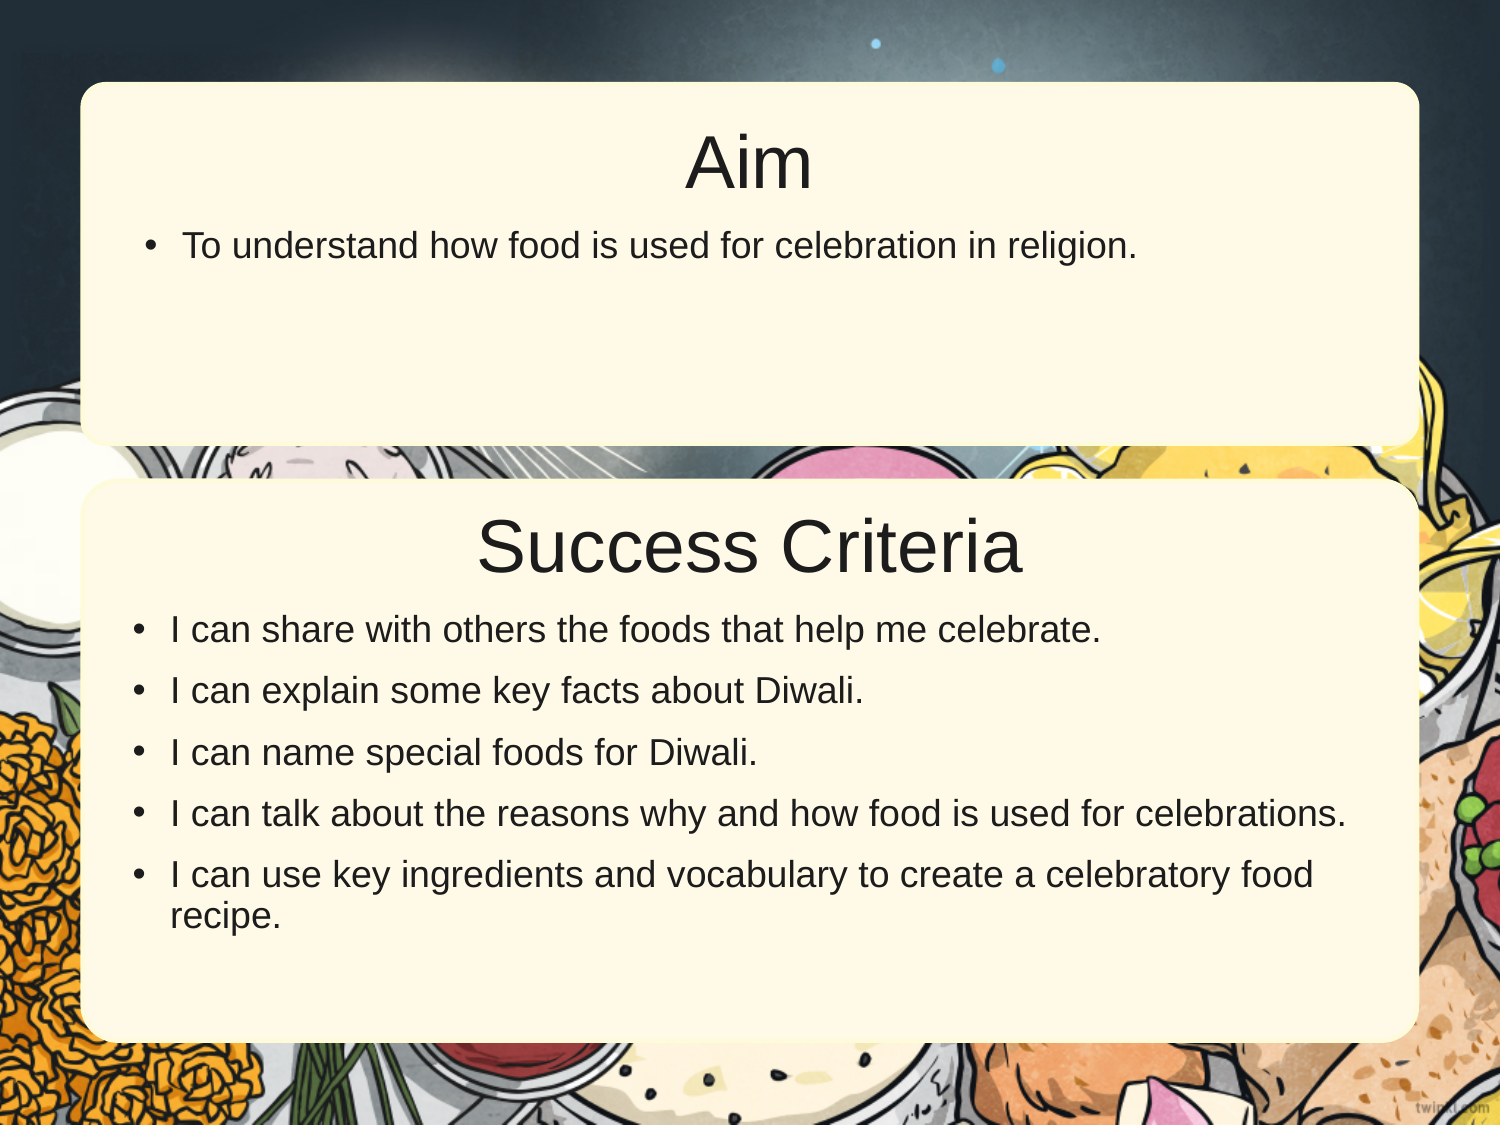

Aim
To understand how food is used for celebration in religion.

Success Criteria
I can share with others the foods that help me celebrate.
I can explain some key facts about Diwali.
I can name special foods for Diwali.
I can talk about the reasons why and how food is used for celebrations.
I can use key ingredients and vocabulary to create a celebratory food recipe.